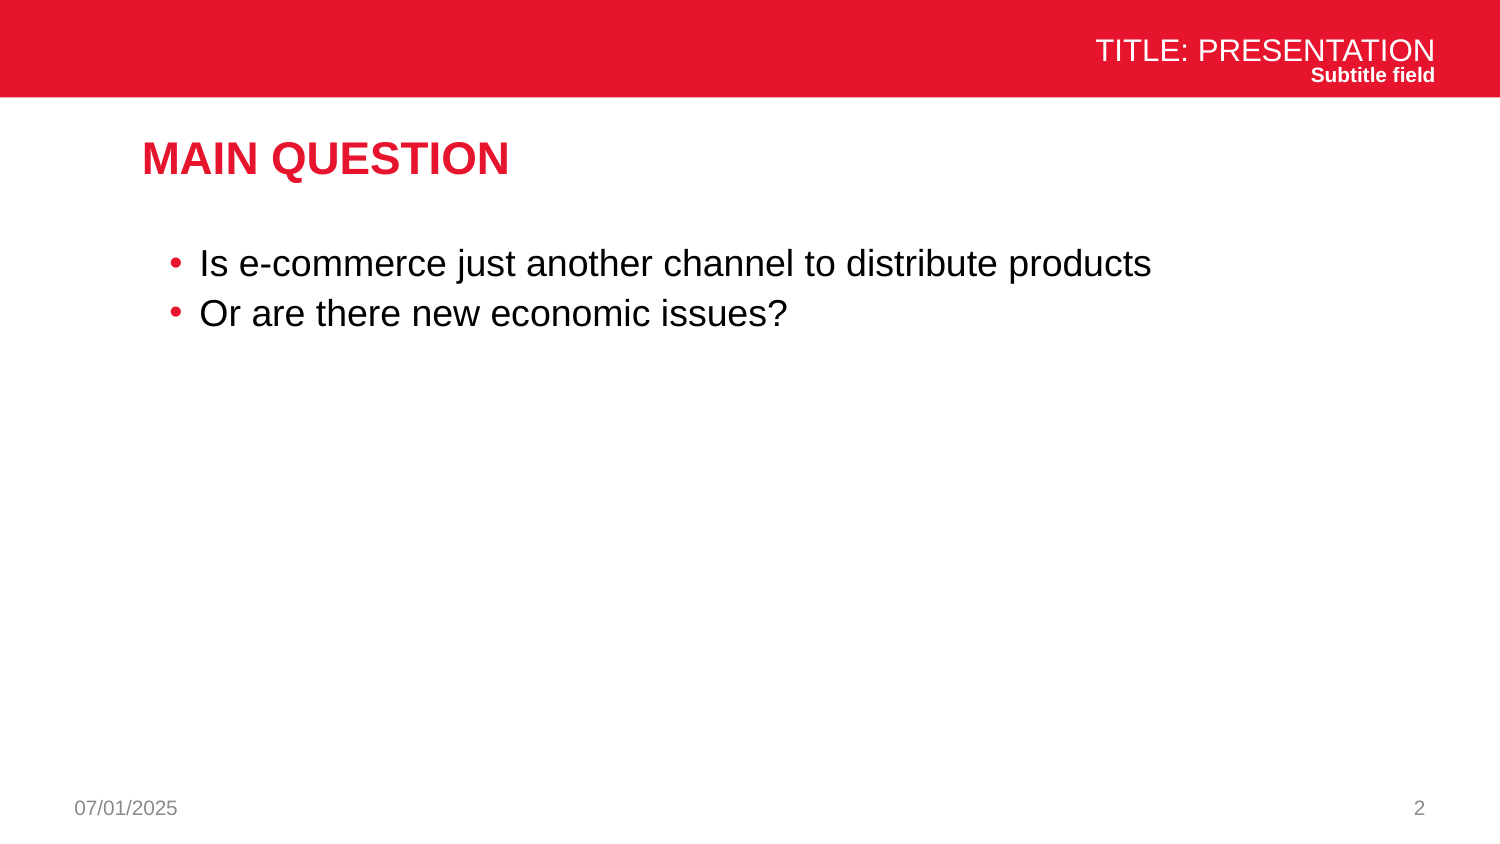

Title: Presentation
Subtitle field
# Main question
Is e-commerce just another channel to distribute products
Or are there new economic issues?
07/01/2025
2